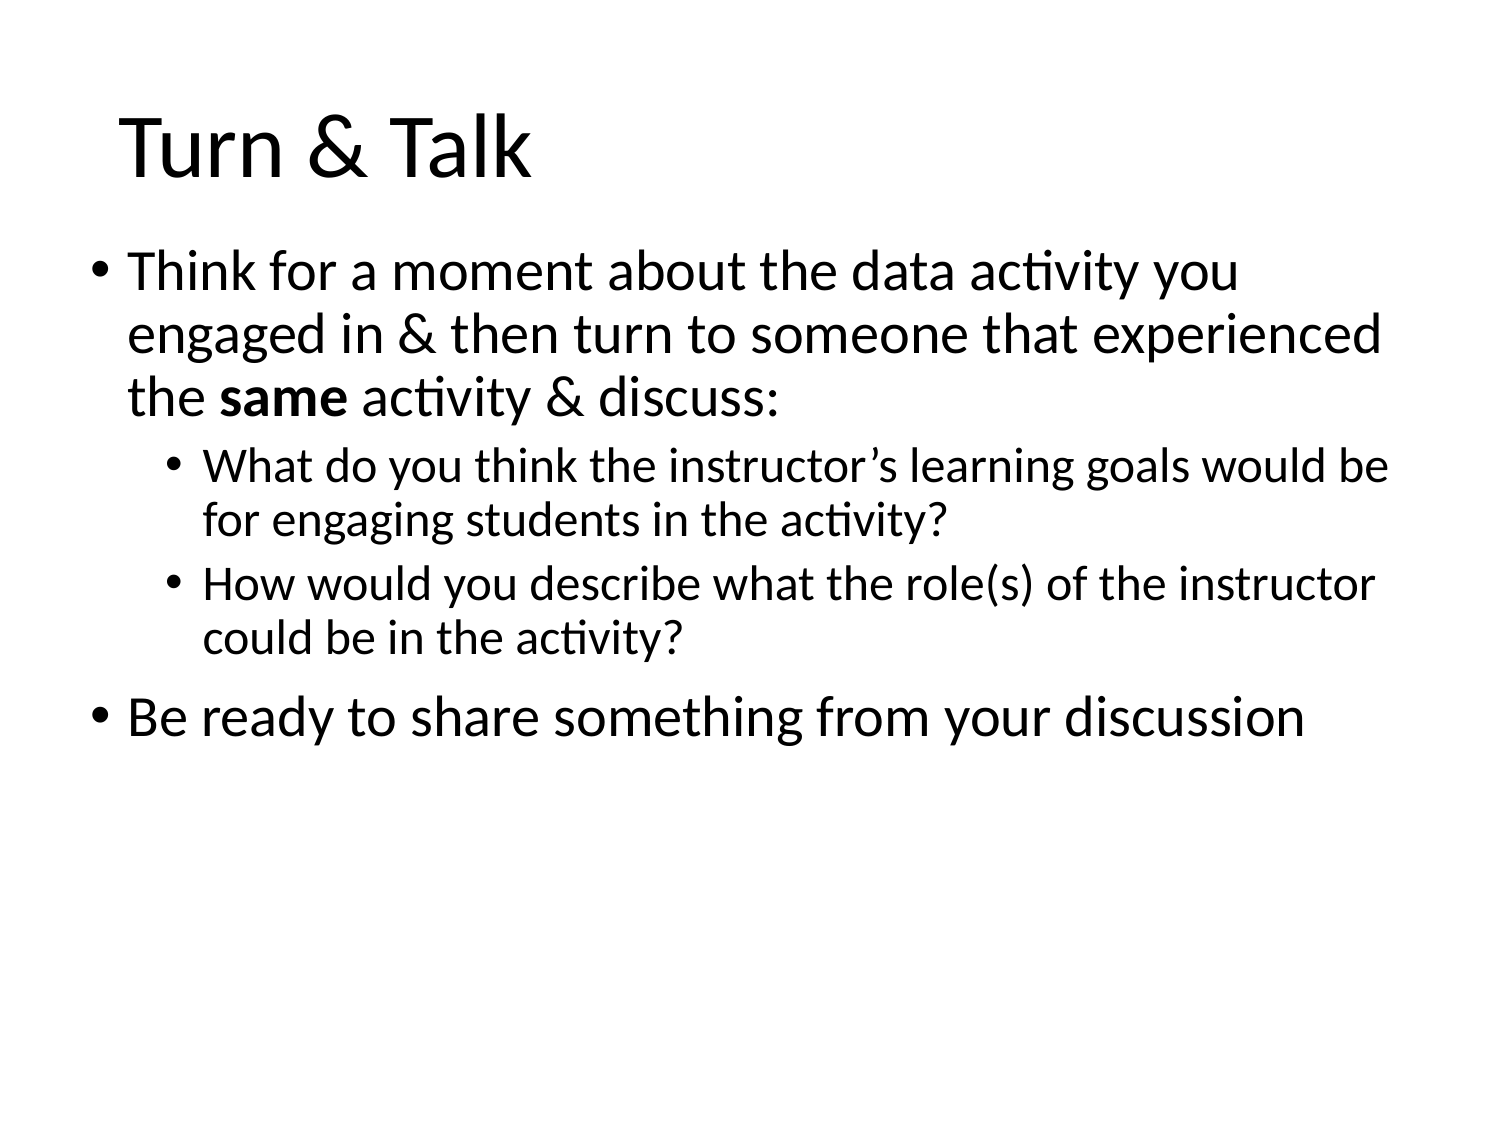

# Turn & Talk
Think for a moment about the data activity you engaged in & then turn to someone that experienced the same activity & discuss:
What do you think the instructor’s learning goals would be for engaging students in the activity?
How would you describe what the role(s) of the instructor could be in the activity?
Be ready to share something from your discussion